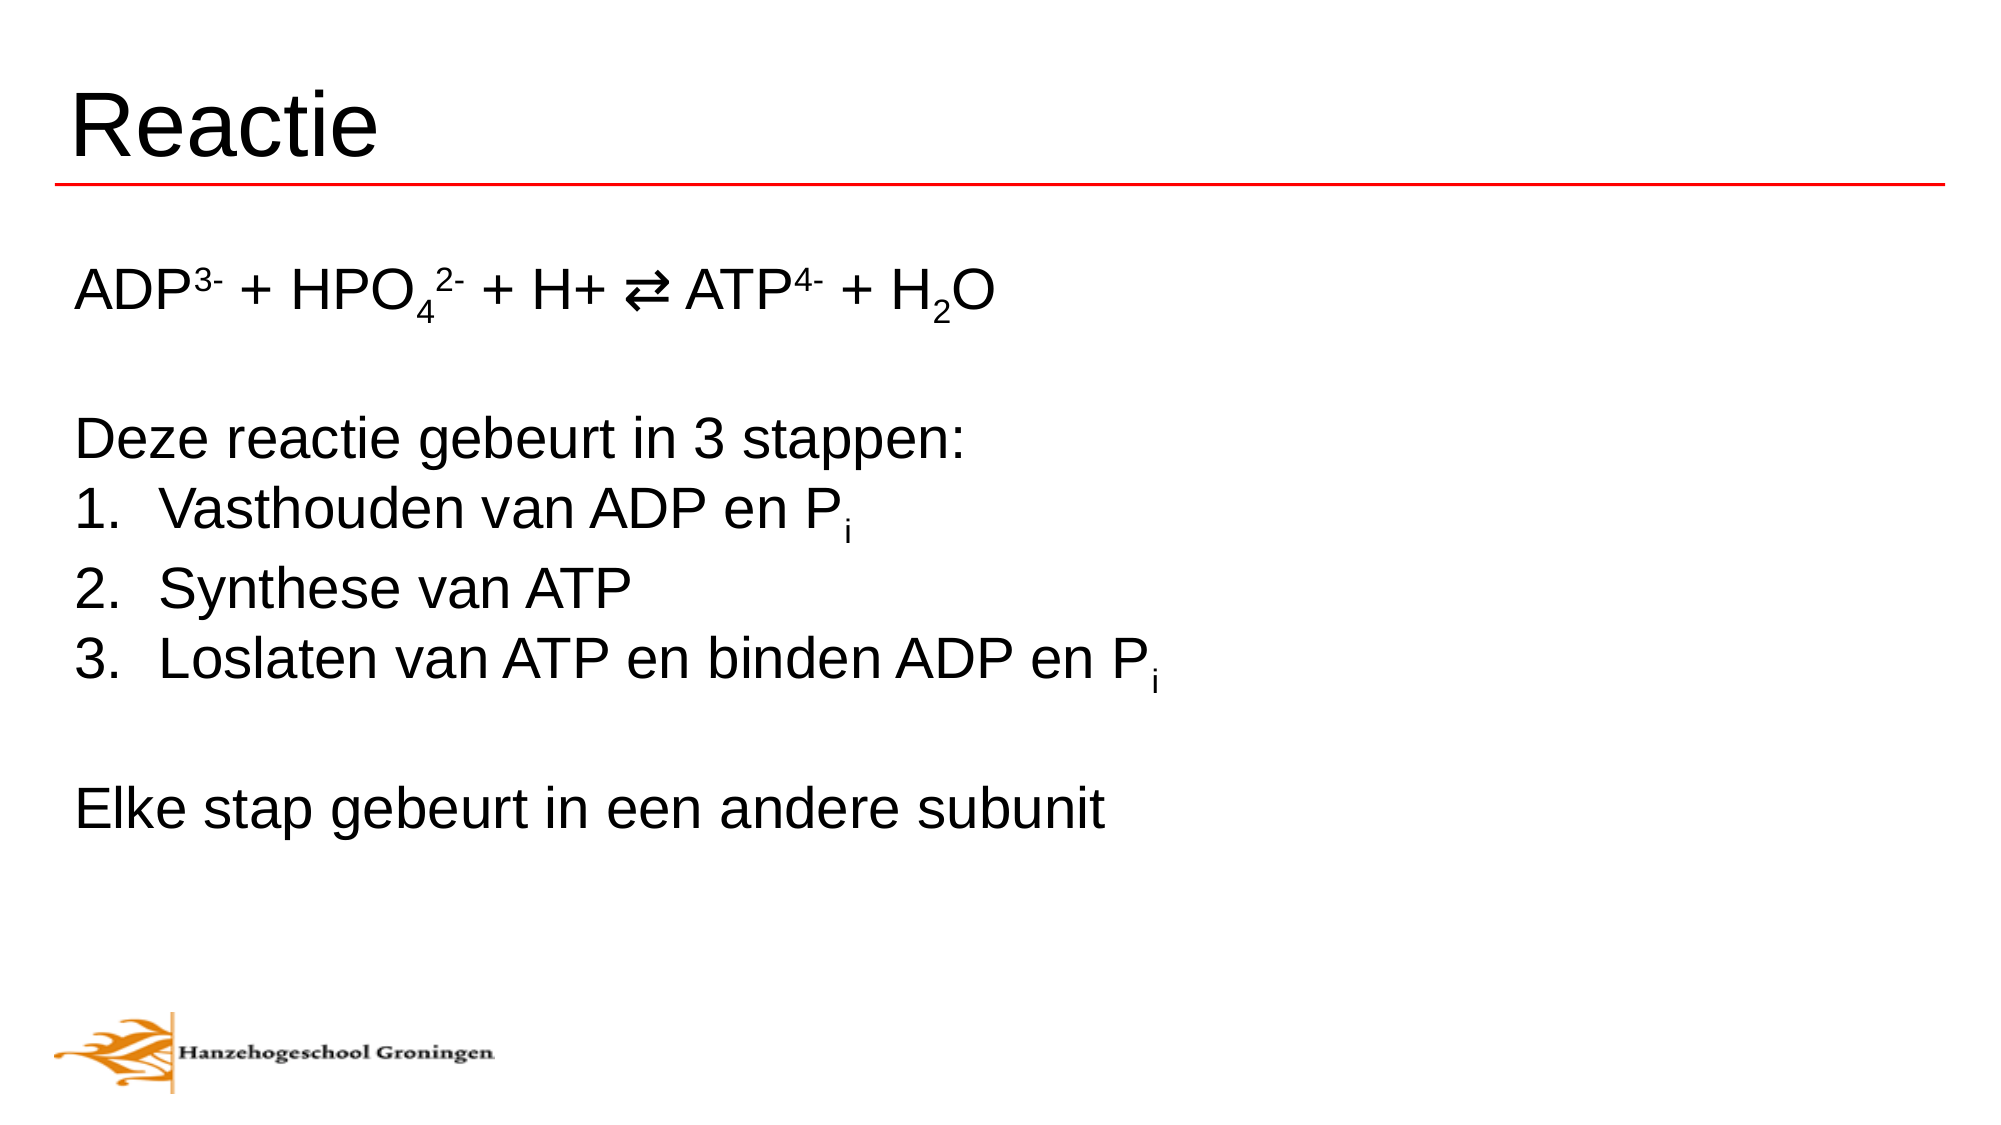

# Reactie
ADP3- + HPO42- + H+ ⇄ ATP4- + H2O

Deze reactie gebeurt in 3 stappen:
Vasthouden van ADP en Pi
Synthese van ATP
Loslaten van ATP en binden ADP en Pi

Elke stap gebeurt in een andere subunit